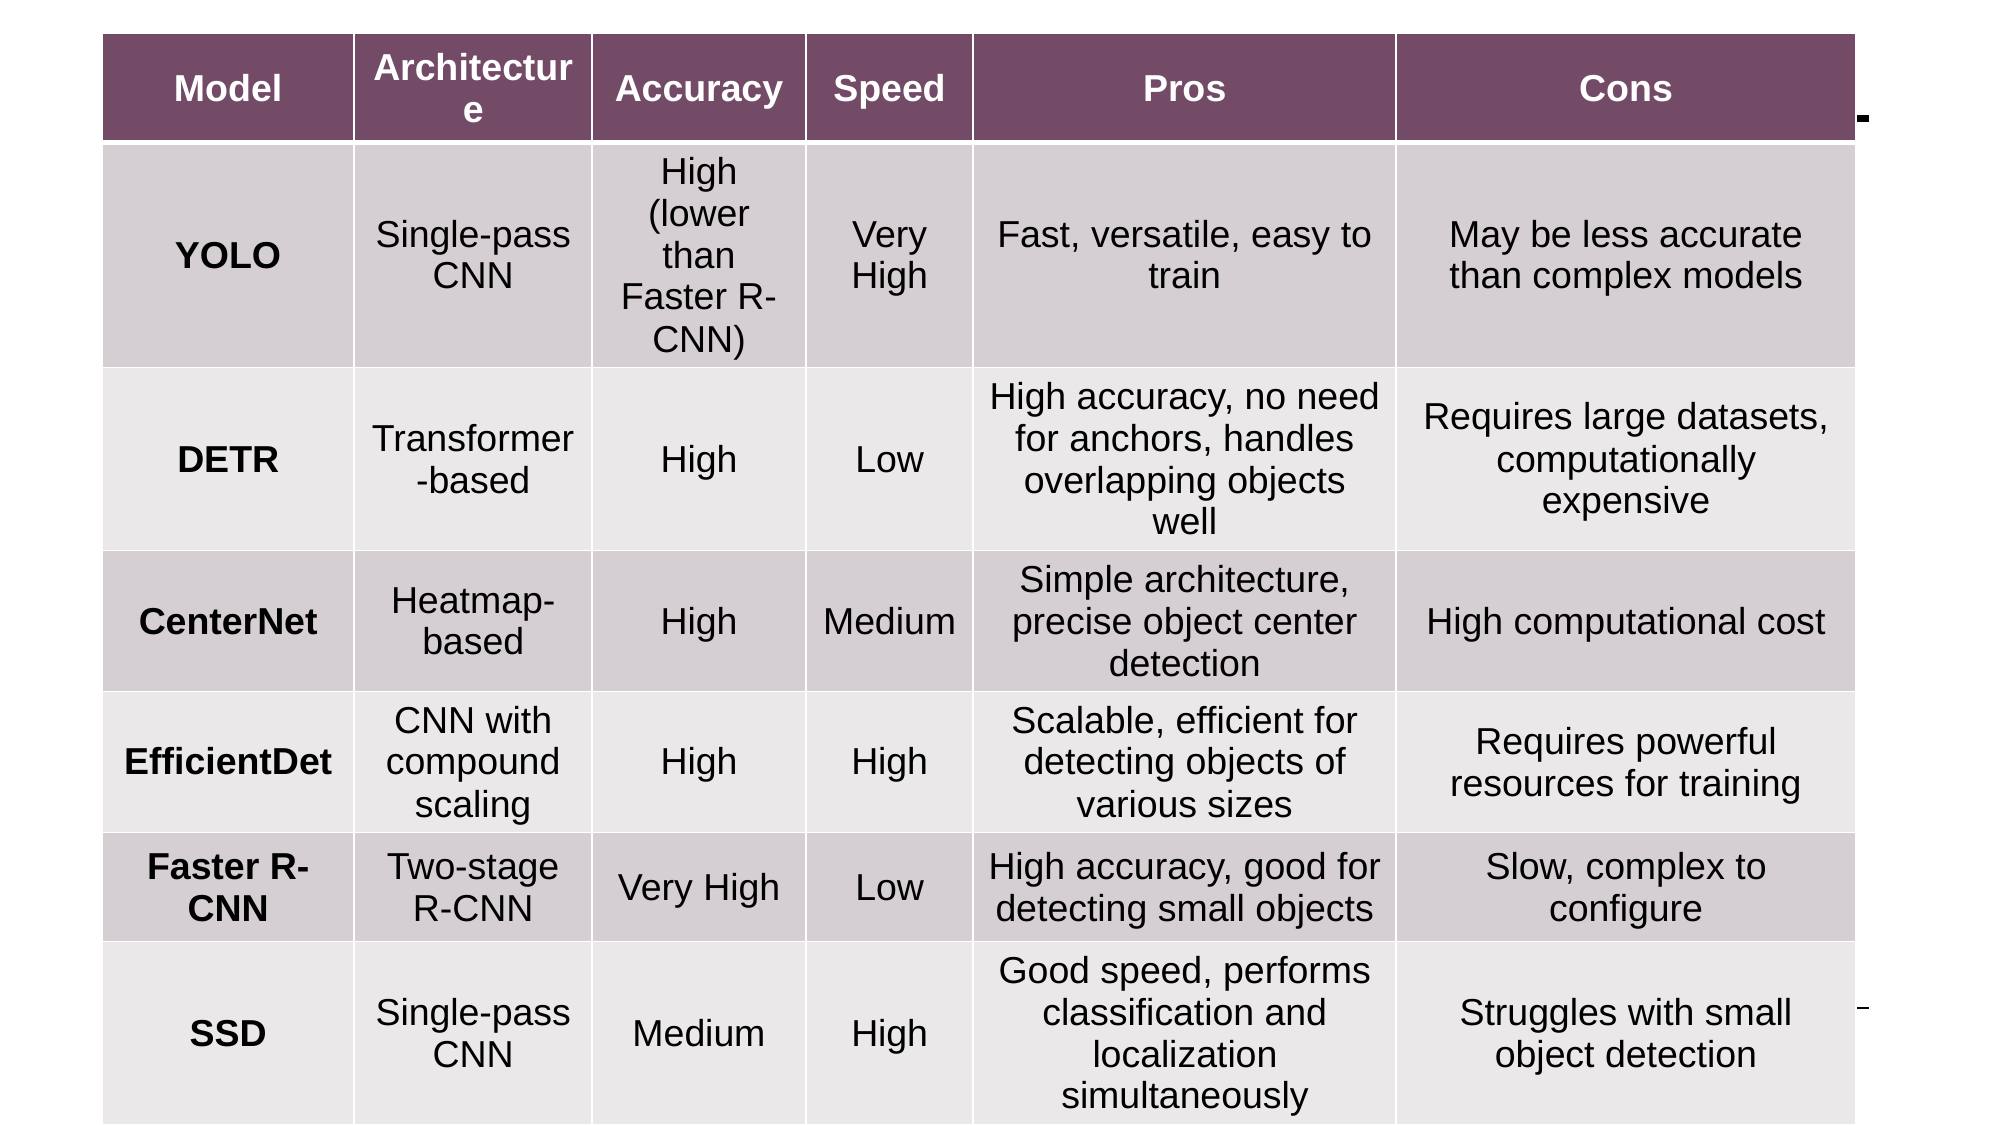

| Model | Architecture | Accuracy | Speed | Pros | Cons |
| --- | --- | --- | --- | --- | --- |
| YOLO | Single-pass CNN | High (lower than Faster R-CNN) | Very High | Fast, versatile, easy to train | May be less accurate than complex models |
| DETR | Transformer-based | High | Low | High accuracy, no need for anchors, handles overlapping objects well | Requires large datasets, computationally expensive |
| CenterNet | Heatmap-based | High | Medium | Simple architecture, precise object center detection | High computational cost |
| EfficientDet | CNN with compound scaling | High | High | Scalable, efficient for detecting objects of various sizes | Requires powerful resources for training |
| Faster R-CNN | Two-stage R-CNN | Very High | Low | High accuracy, good for detecting small objects | Slow, complex to configure |
| SSD | Single-pass CNN | Medium | High | Good speed, performs classification and localization simultaneously | Struggles with small object detection |